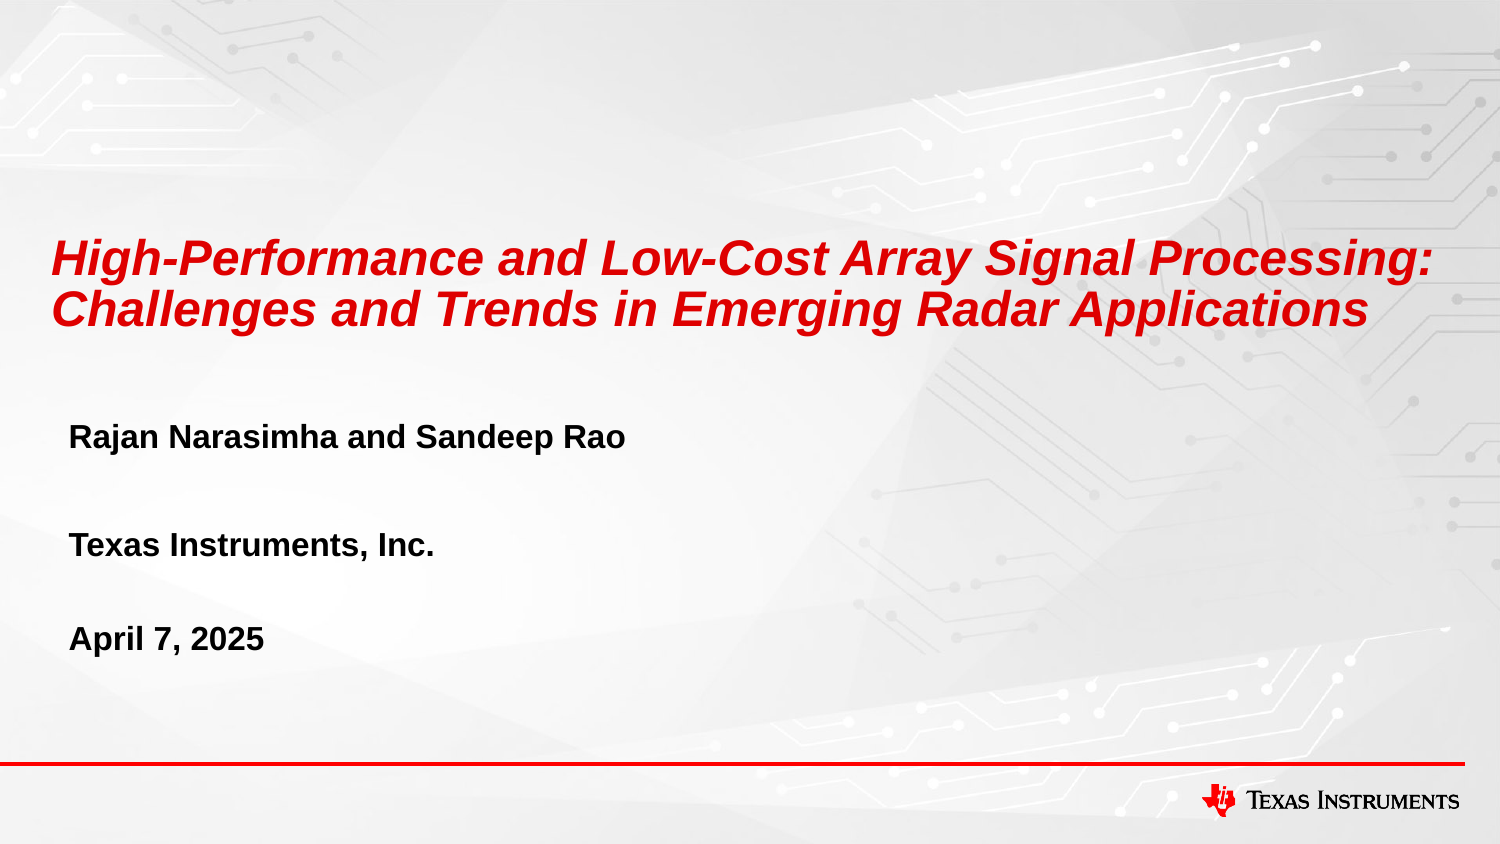

# High-Performance and Low-Cost Array Signal Processing: Challenges and Trends in Emerging Radar Applications
Rajan Narasimha and Sandeep Rao

Texas Instruments, Inc.
April 7, 2025